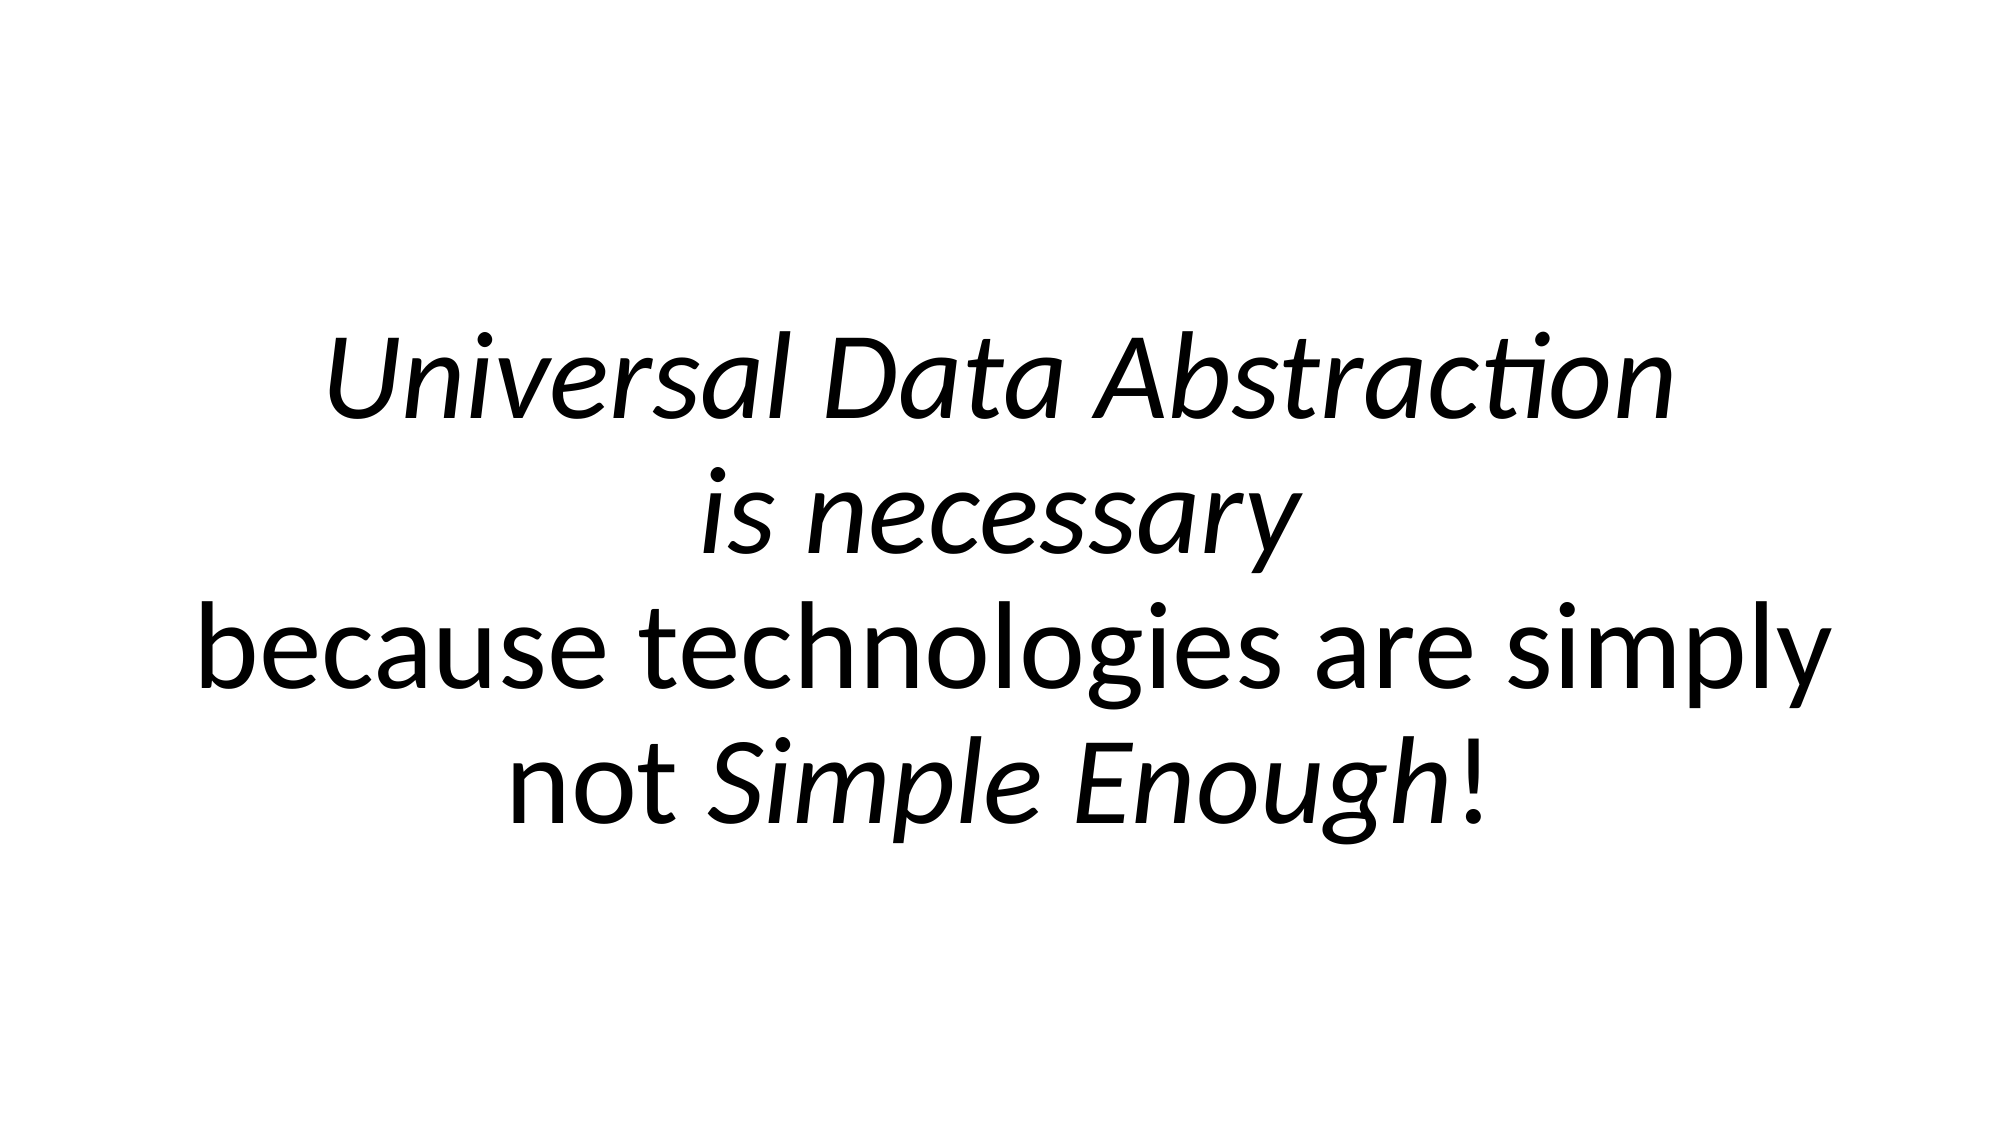

# Universal Data Abstraction is necessary because technologies are simply not Simple Enough!